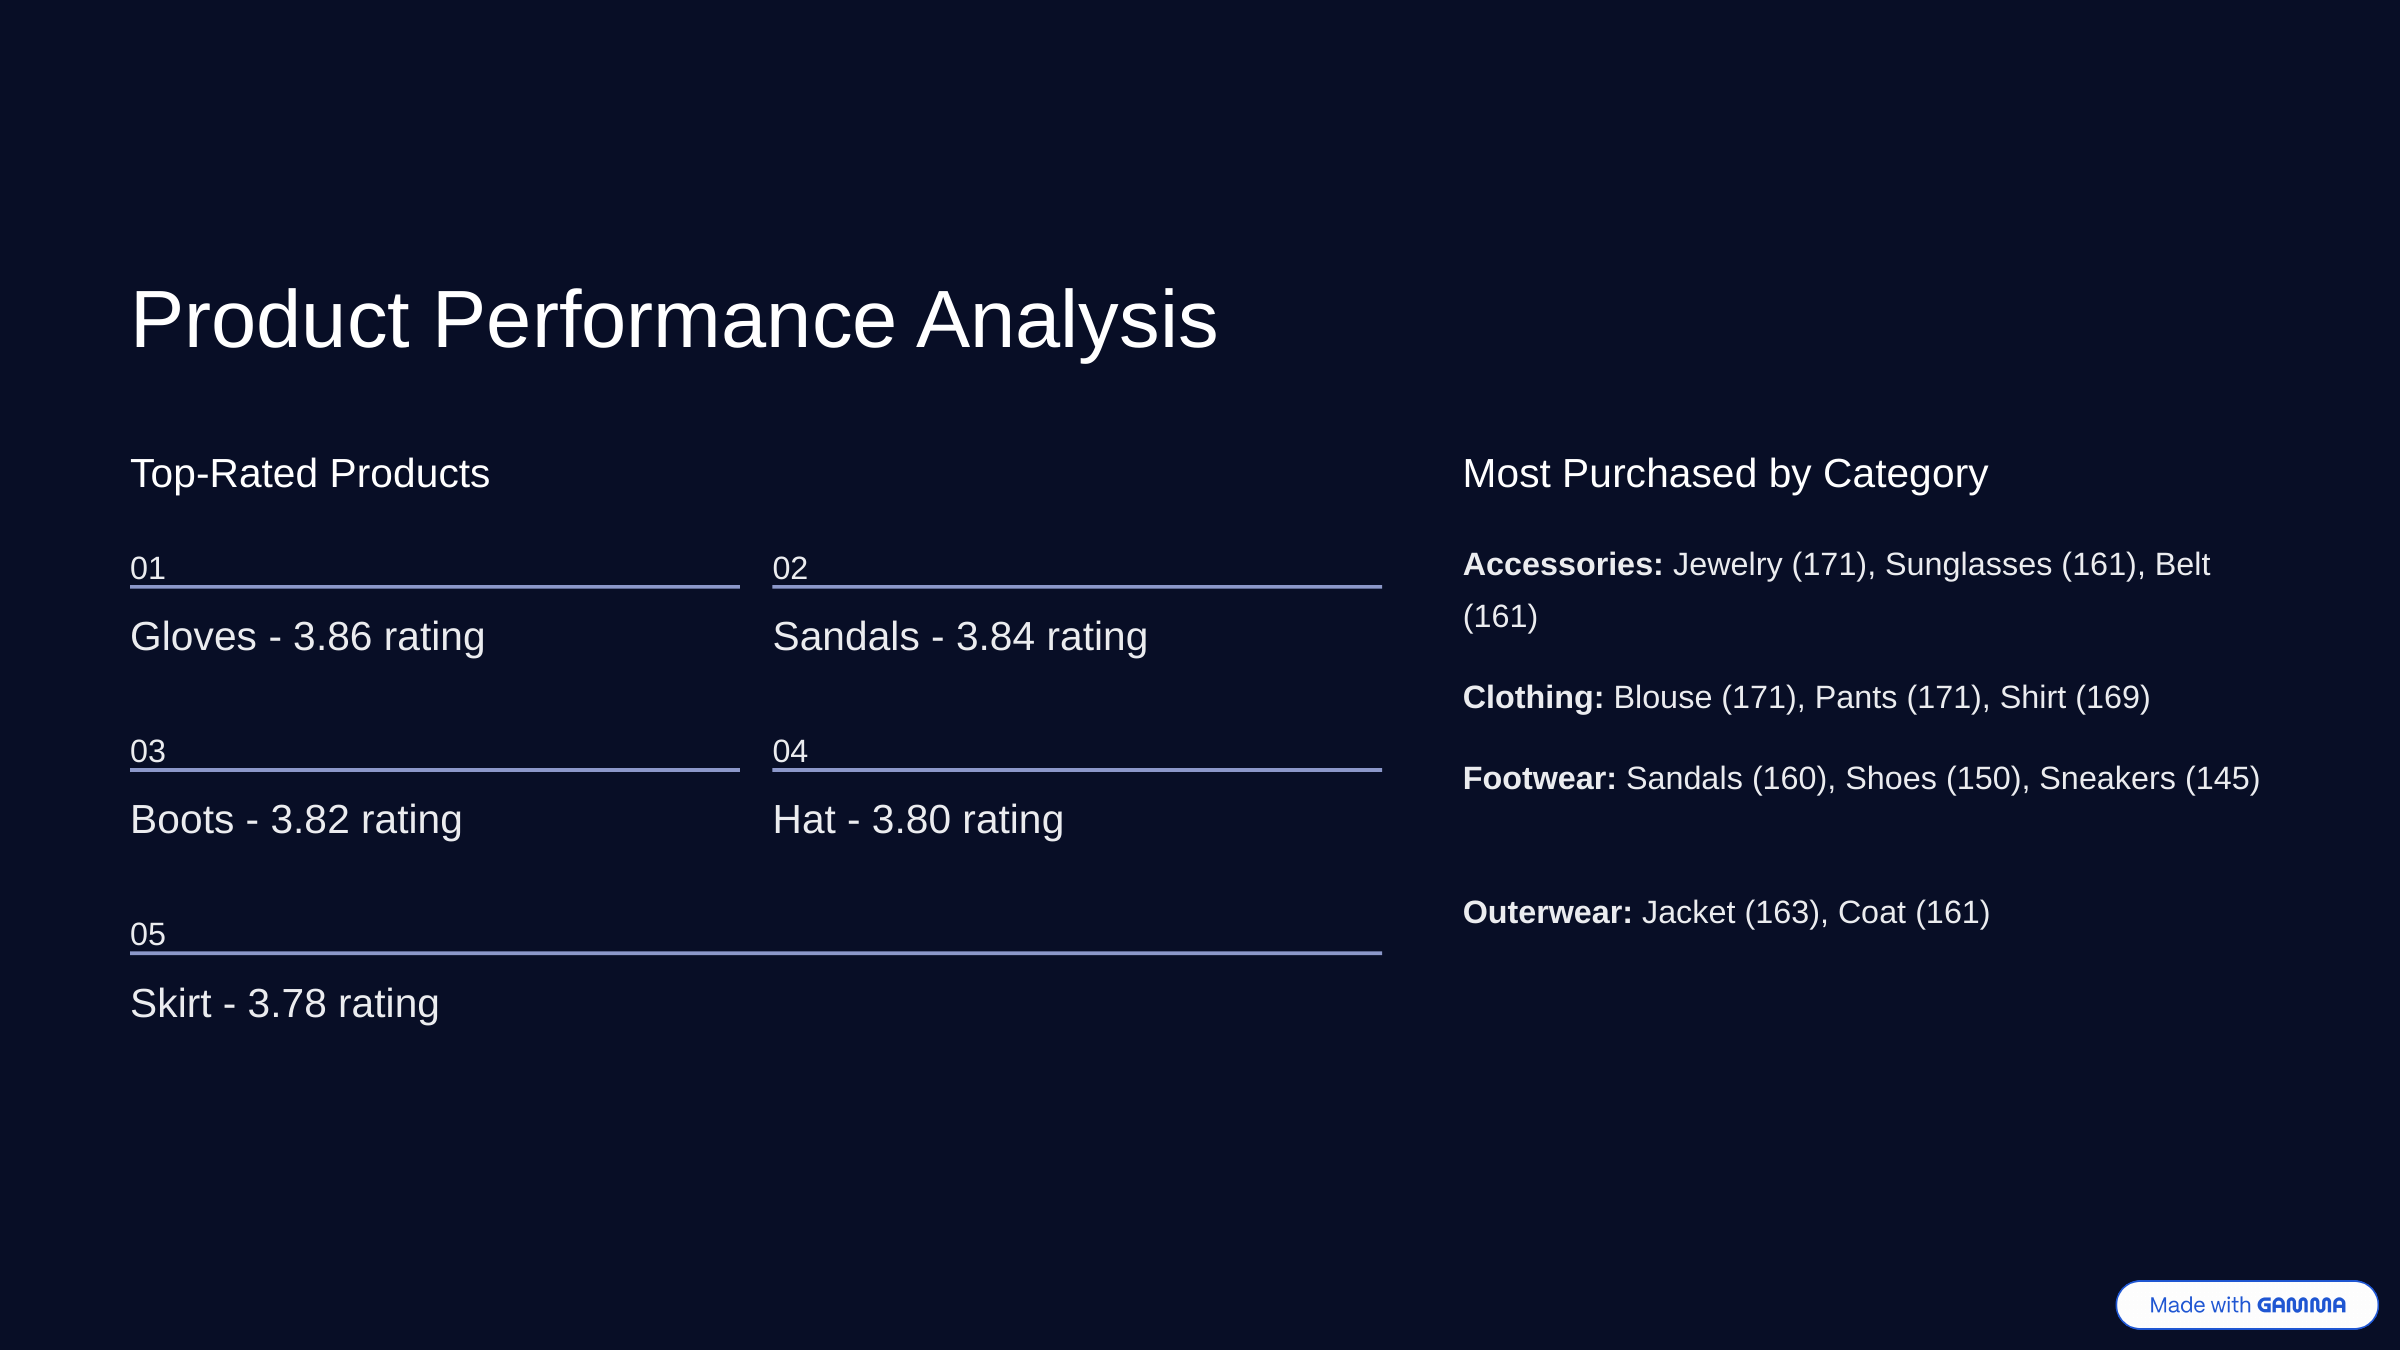

Product Performance Analysis
Top-Rated Products
Most Purchased by Category
Accessories: Jewelry (171), Sunglasses (161), Belt (161)
01
02

Gloves - 3.86 rating
Sandals - 3.84 rating
Clothing: Blouse (171), Pants (171), Shirt (169)
03
04
Footwear: Sandals (160), Shoes (150), Sneakers (145)

Boots - 3.82 rating
Hat - 3.80 rating
Outerwear: Jacket (163), Coat (161)
05

Skirt - 3.78 rating